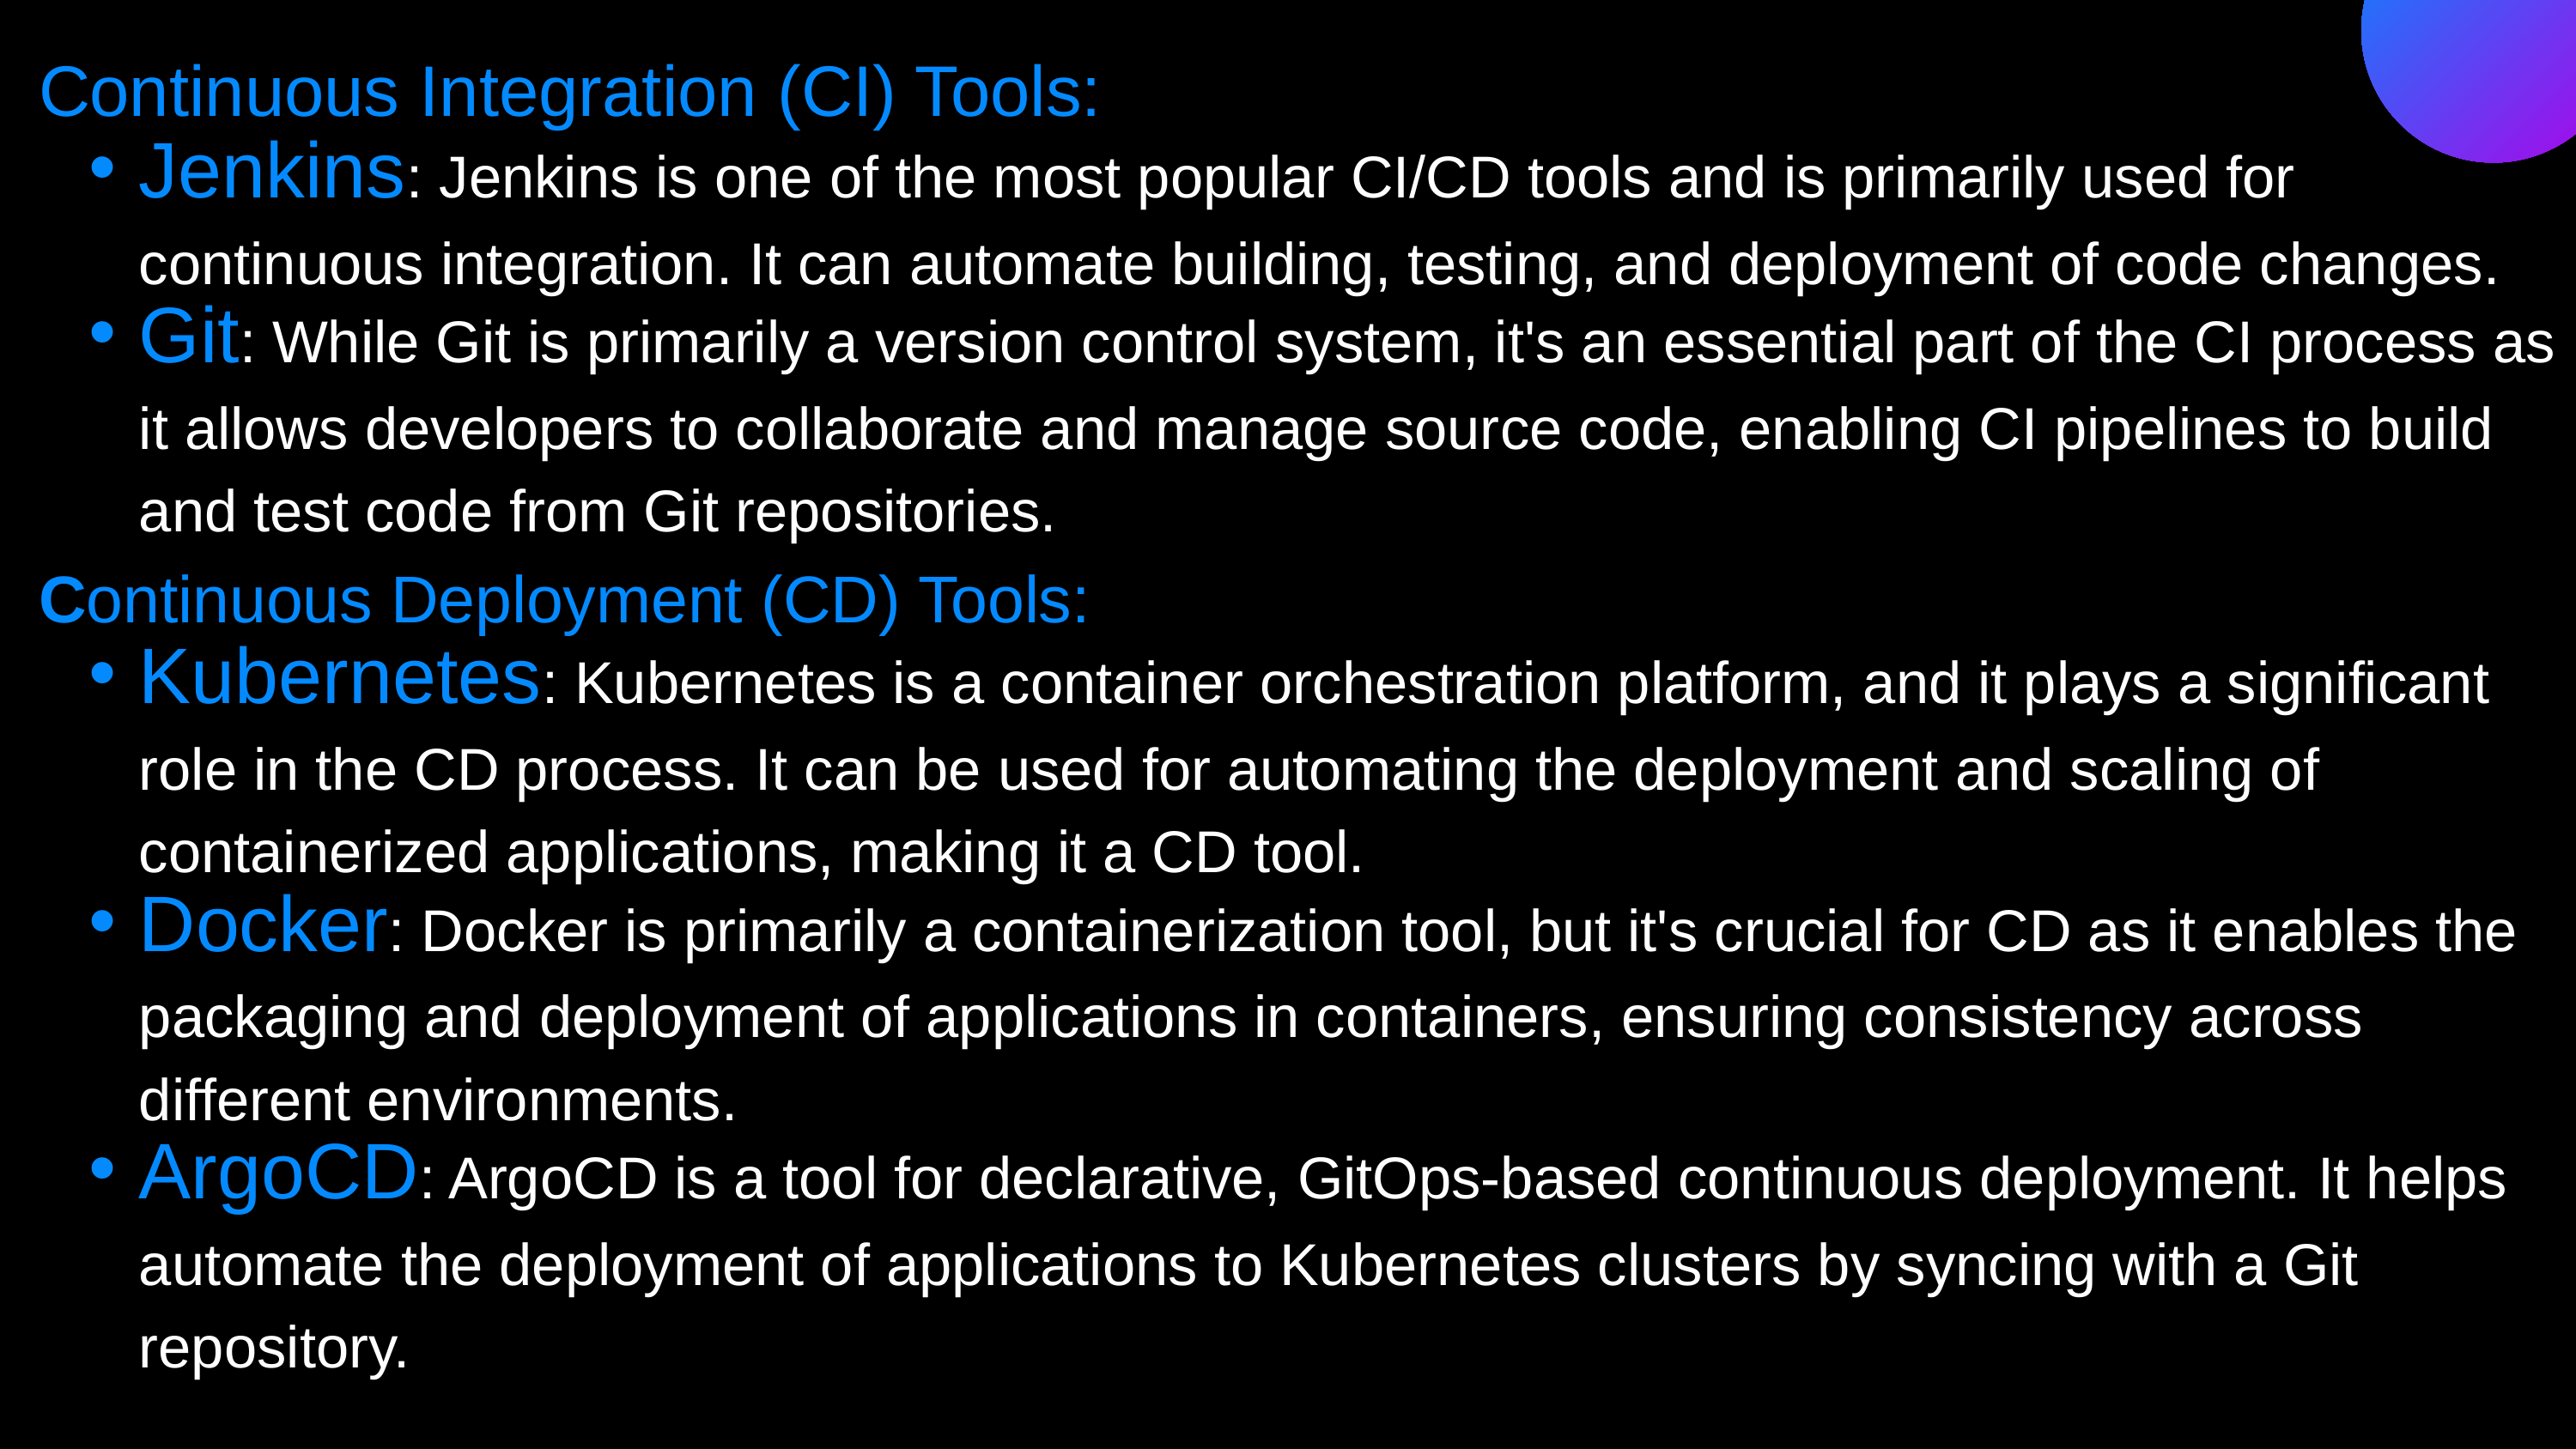

Continuous Integration (CI) Tools:
Jenkins: Jenkins is one of the most popular CI/CD tools and is primarily used for continuous integration. It can automate building, testing, and deployment of code changes.
Git: While Git is primarily a version control system, it's an essential part of the CI process as it allows developers to collaborate and manage source code, enabling CI pipelines to build and test code from Git repositories.
Continuous Deployment (CD) Tools:
Kubernetes: Kubernetes is a container orchestration platform, and it plays a significant role in the CD process. It can be used for automating the deployment and scaling of containerized applications, making it a CD tool.
Docker: Docker is primarily a containerization tool, but it's crucial for CD as it enables the packaging and deployment of applications in containers, ensuring consistency across different environments.
ArgoCD: ArgoCD is a tool for declarative, GitOps-based continuous deployment. It helps automate the deployment of applications to Kubernetes clusters by syncing with a Git repository.